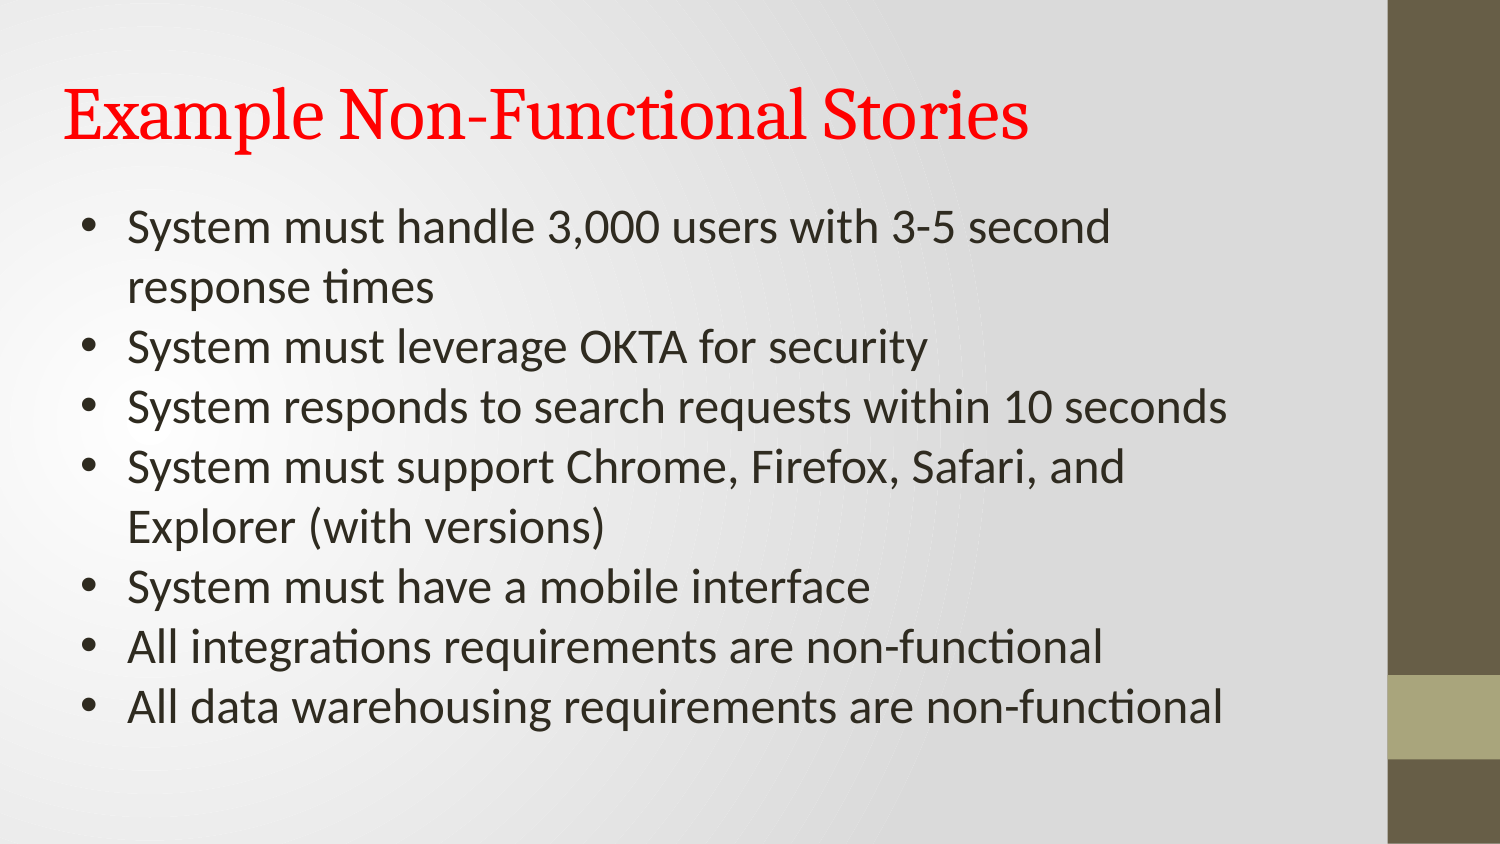

Example Non-Functional Stories
System must handle 3,000 users with 3-5 second response times
System must leverage OKTA for security
System responds to search requests within 10 seconds
System must support Chrome, Firefox, Safari, and Explorer (with versions)
System must have a mobile interface
All integrations requirements are non-functional
All data warehousing requirements are non-functional